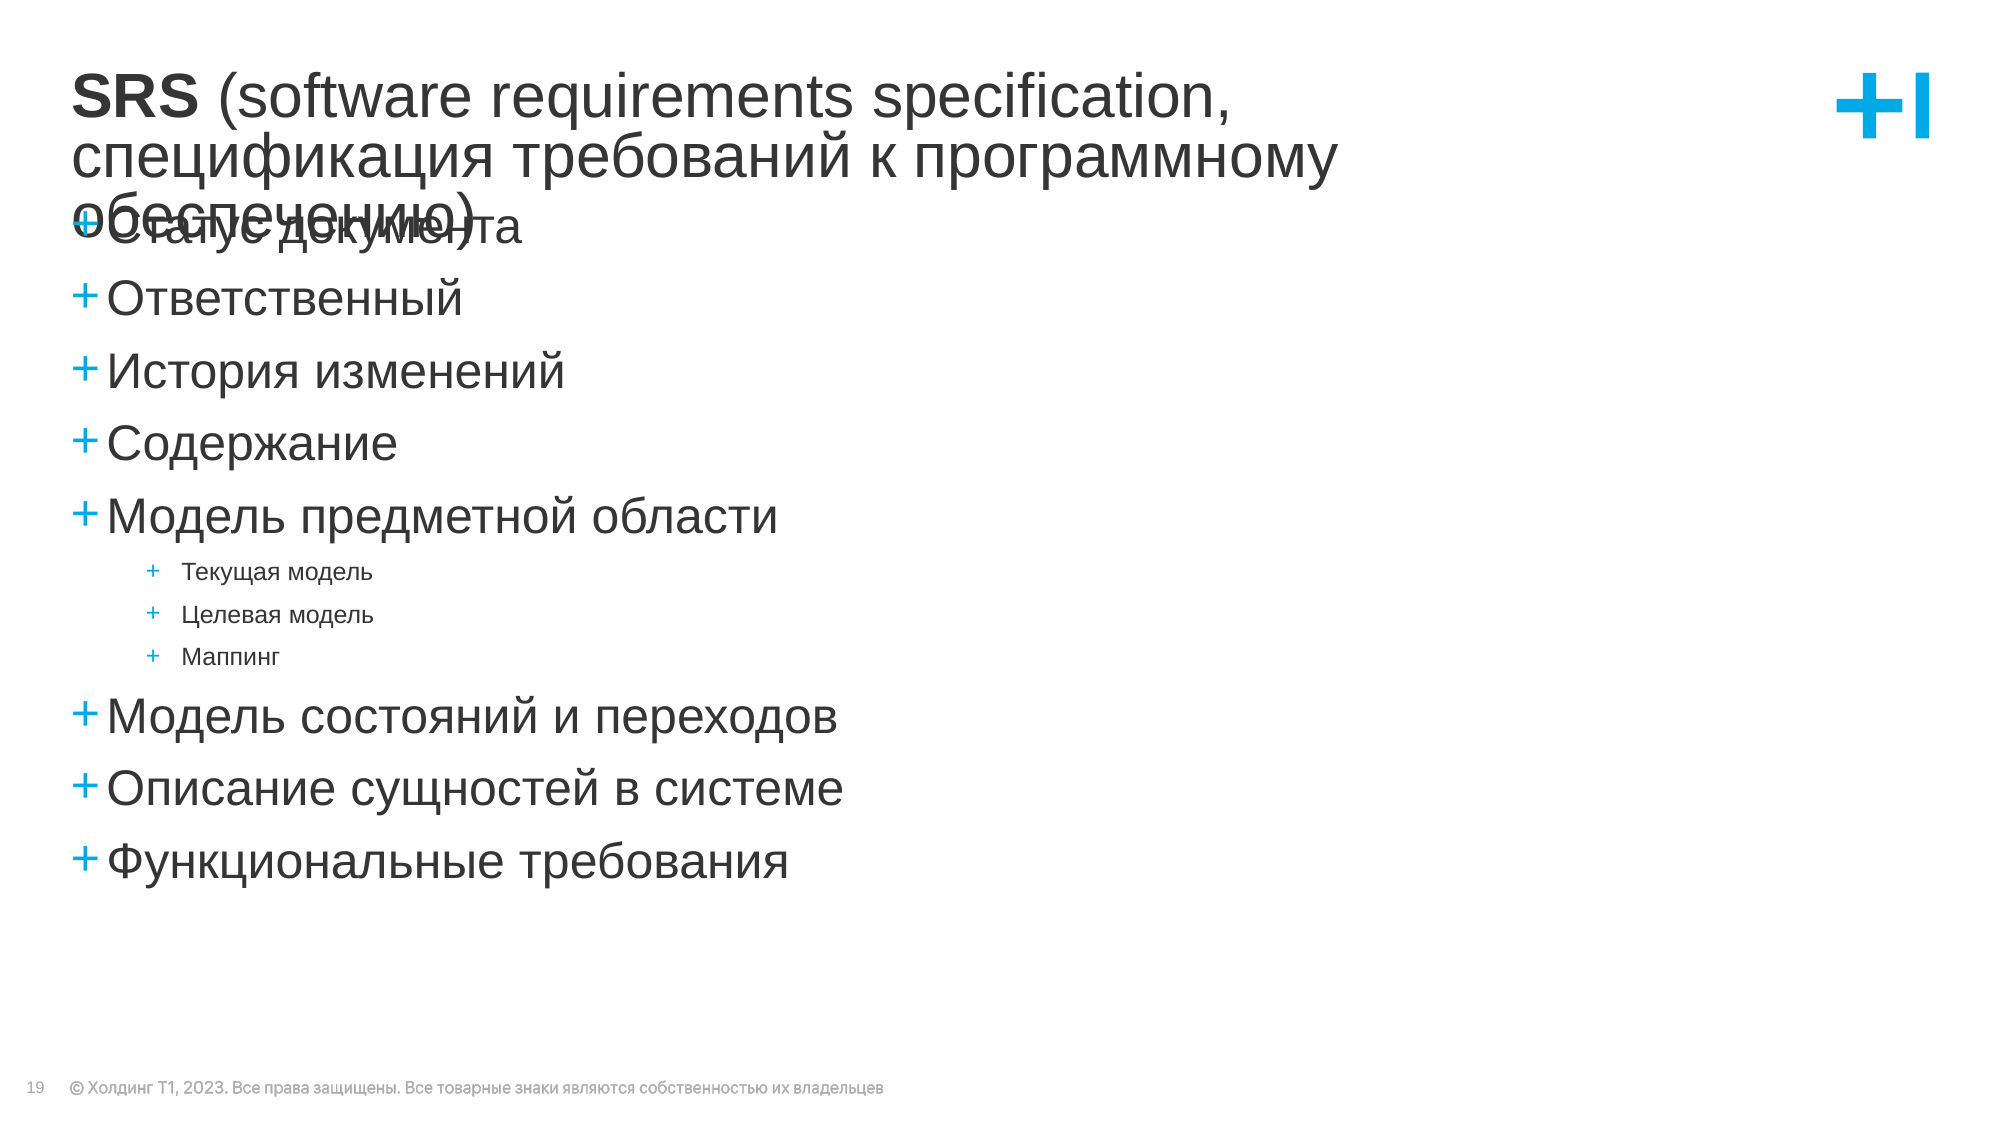

# SRS (software requirements specification, спецификация требований к программному обеспечению)
Статус документа
Ответственный
История изменений
Содержание
Модель предметной области
Текущая модель
Целевая модель
Маппинг
Модель состояний и переходов
Описание сущностей в системе
Функциональные требования